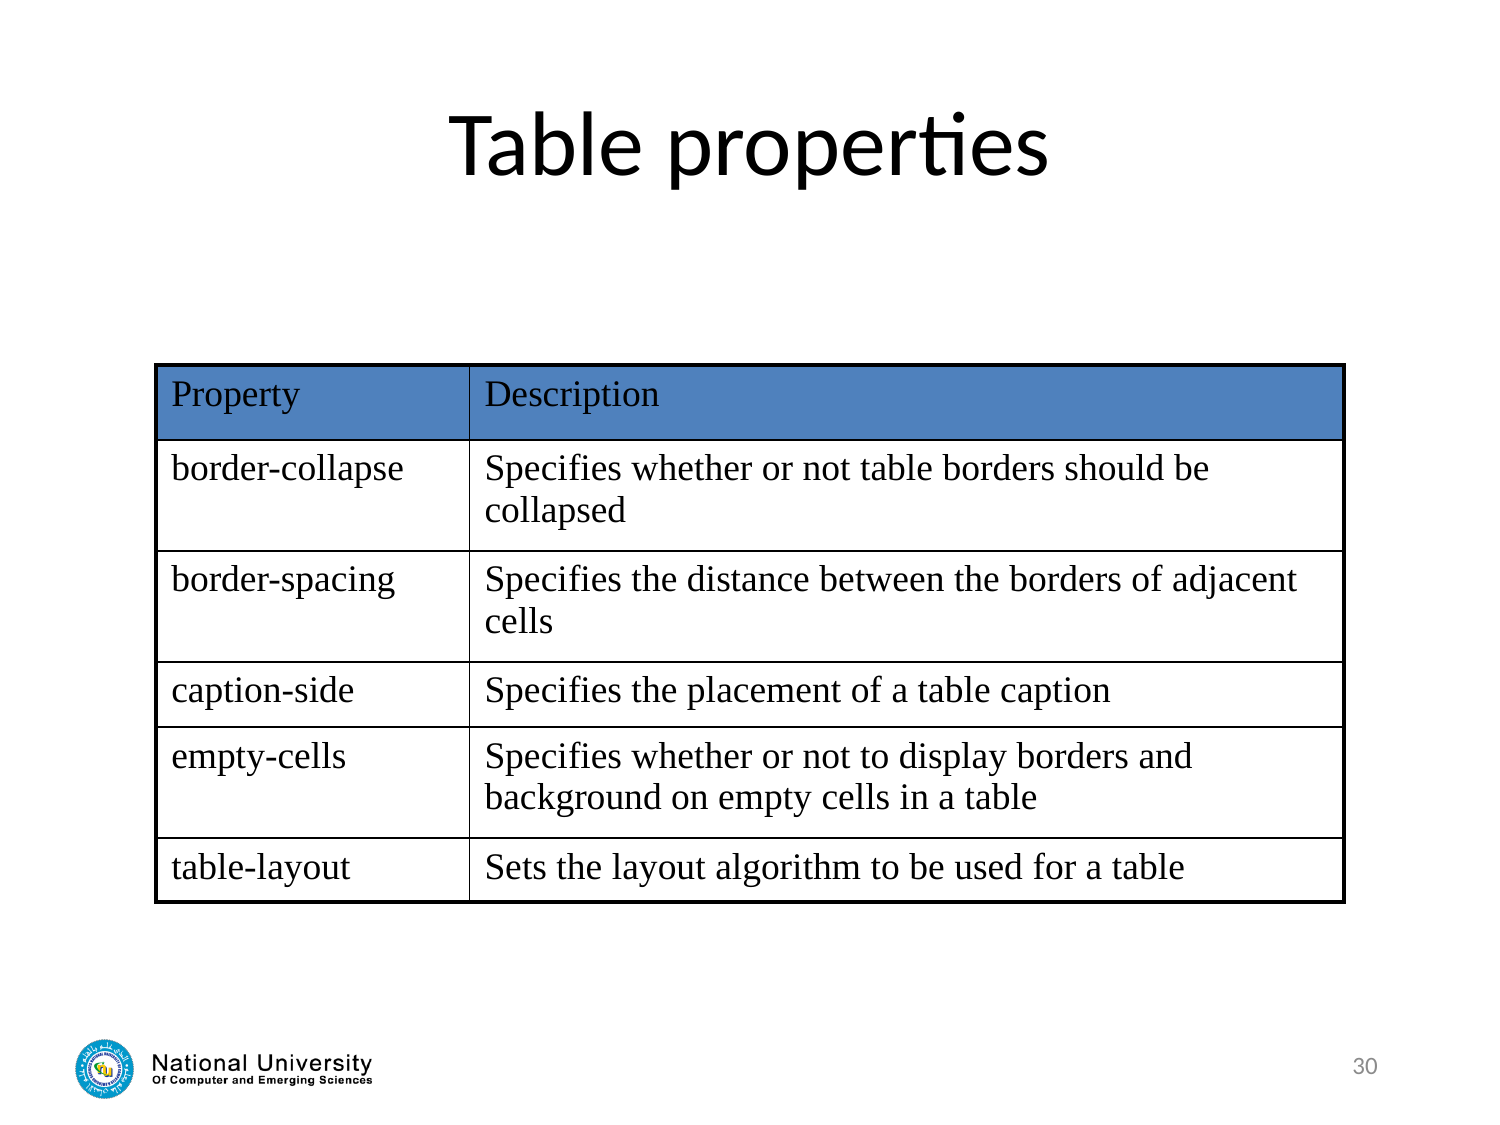

# Table properties
| Property | Description |
| --- | --- |
| border-collapse | Specifies whether or not table borders should be collapsed |
| border-spacing | Specifies the distance between the borders of adjacent cells |
| caption-side | Specifies the placement of a table caption |
| empty-cells | Specifies whether or not to display borders and background on empty cells in a table |
| table-layout | Sets the layout algorithm to be used for a table |
30